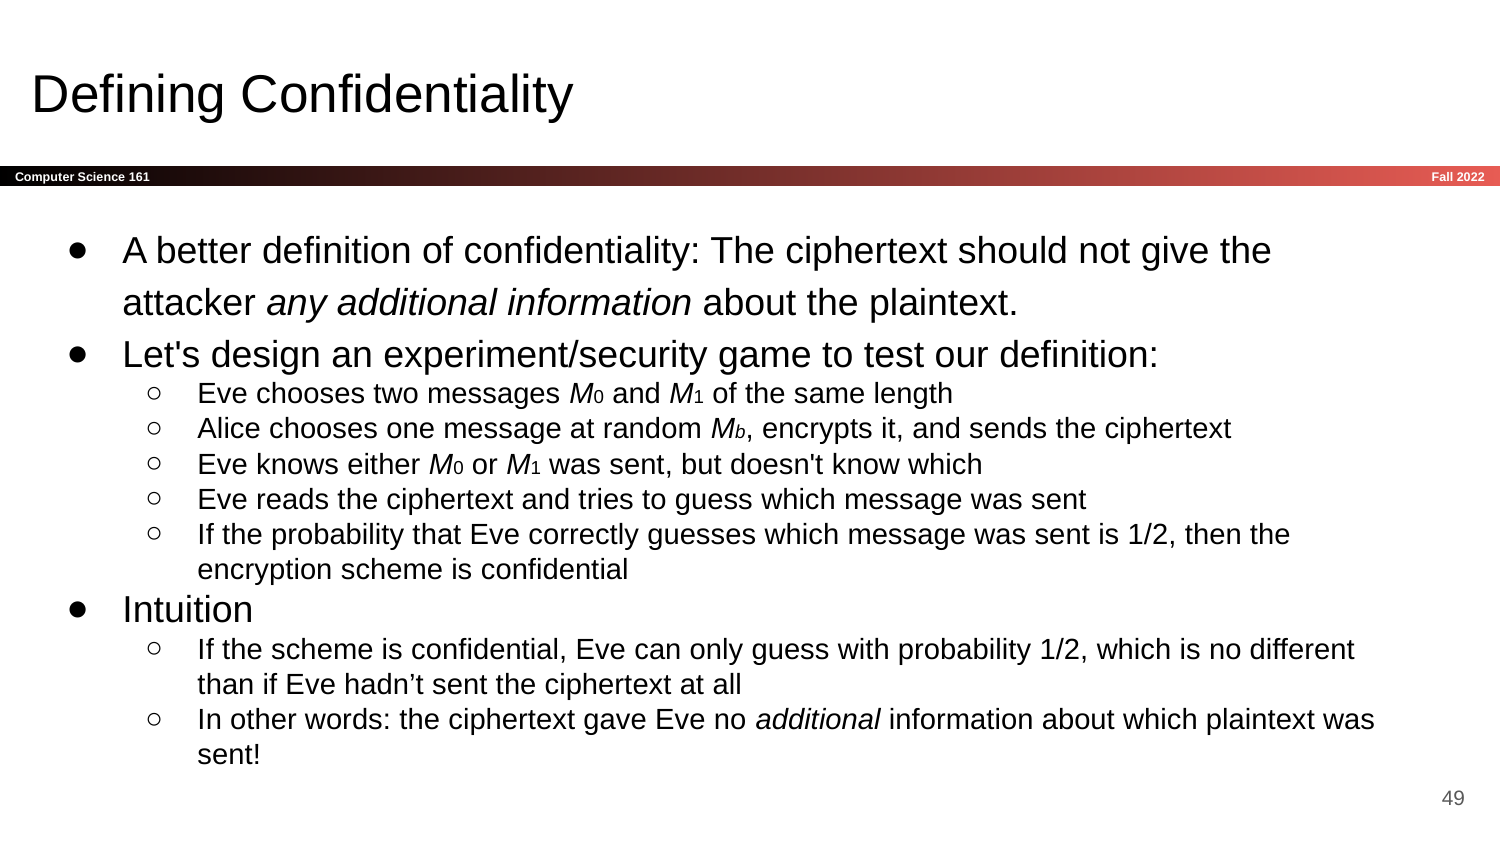

# Defining Confidentiality
A better definition of confidentiality: The ciphertext should not give the attacker any additional information about the plaintext.
Let's design an experiment/security game to test our definition:
Eve chooses two messages M0 and M1 of the same length
Alice chooses one message at random Mb, encrypts it, and sends the ciphertext
Eve knows either M0 or M1 was sent, but doesn't know which
Eve reads the ciphertext and tries to guess which message was sent
If the probability that Eve correctly guesses which message was sent is 1/2, then the encryption scheme is confidential
Intuition
If the scheme is confidential, Eve can only guess with probability 1/2, which is no different than if Eve hadn’t sent the ciphertext at all
In other words: the ciphertext gave Eve no additional information about which plaintext was sent!
49